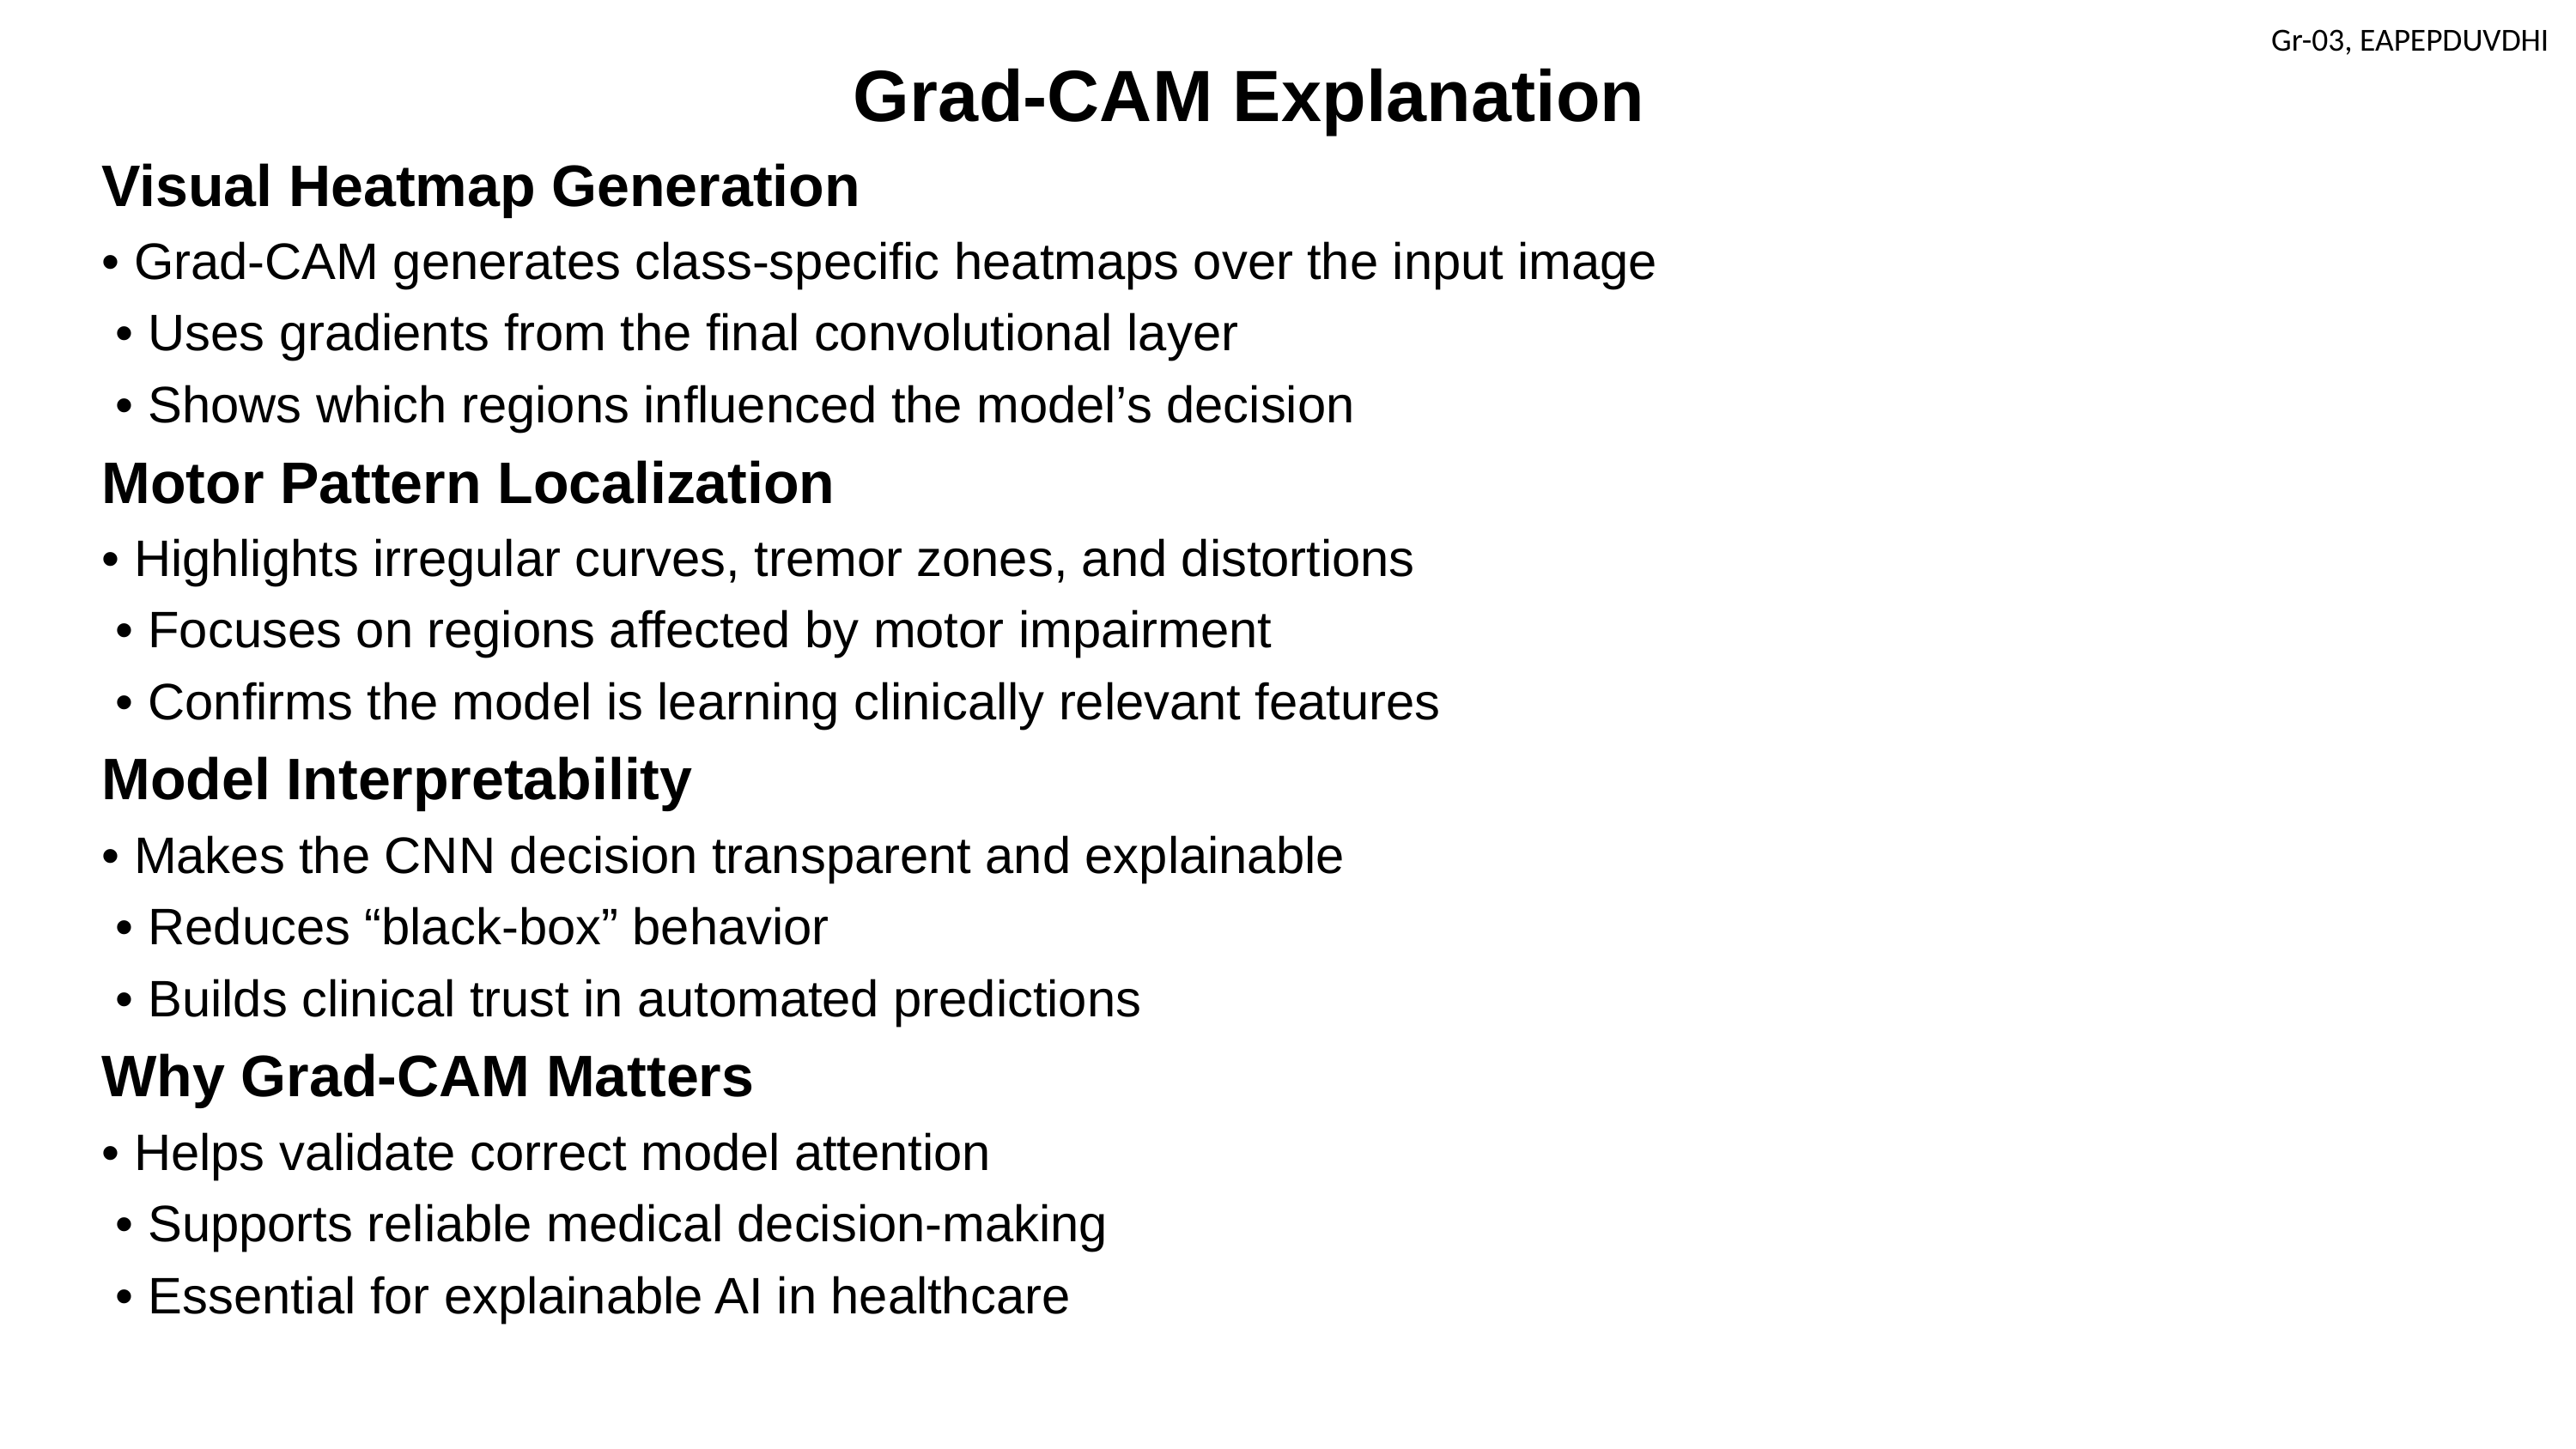

Grad-CAM Explanation
Visual Heatmap Generation
• Grad-CAM generates class-specific heatmaps over the input image
 • Uses gradients from the final convolutional layer
 • Shows which regions influenced the model’s decision
Motor Pattern Localization
• Highlights irregular curves, tremor zones, and distortions
 • Focuses on regions affected by motor impairment
 • Confirms the model is learning clinically relevant features
Model Interpretability
• Makes the CNN decision transparent and explainable
 • Reduces “black-box” behavior
 • Builds clinical trust in automated predictions
Why Grad-CAM Matters
• Helps validate correct model attention
 • Supports reliable medical decision-making
 • Essential for explainable AI in healthcare